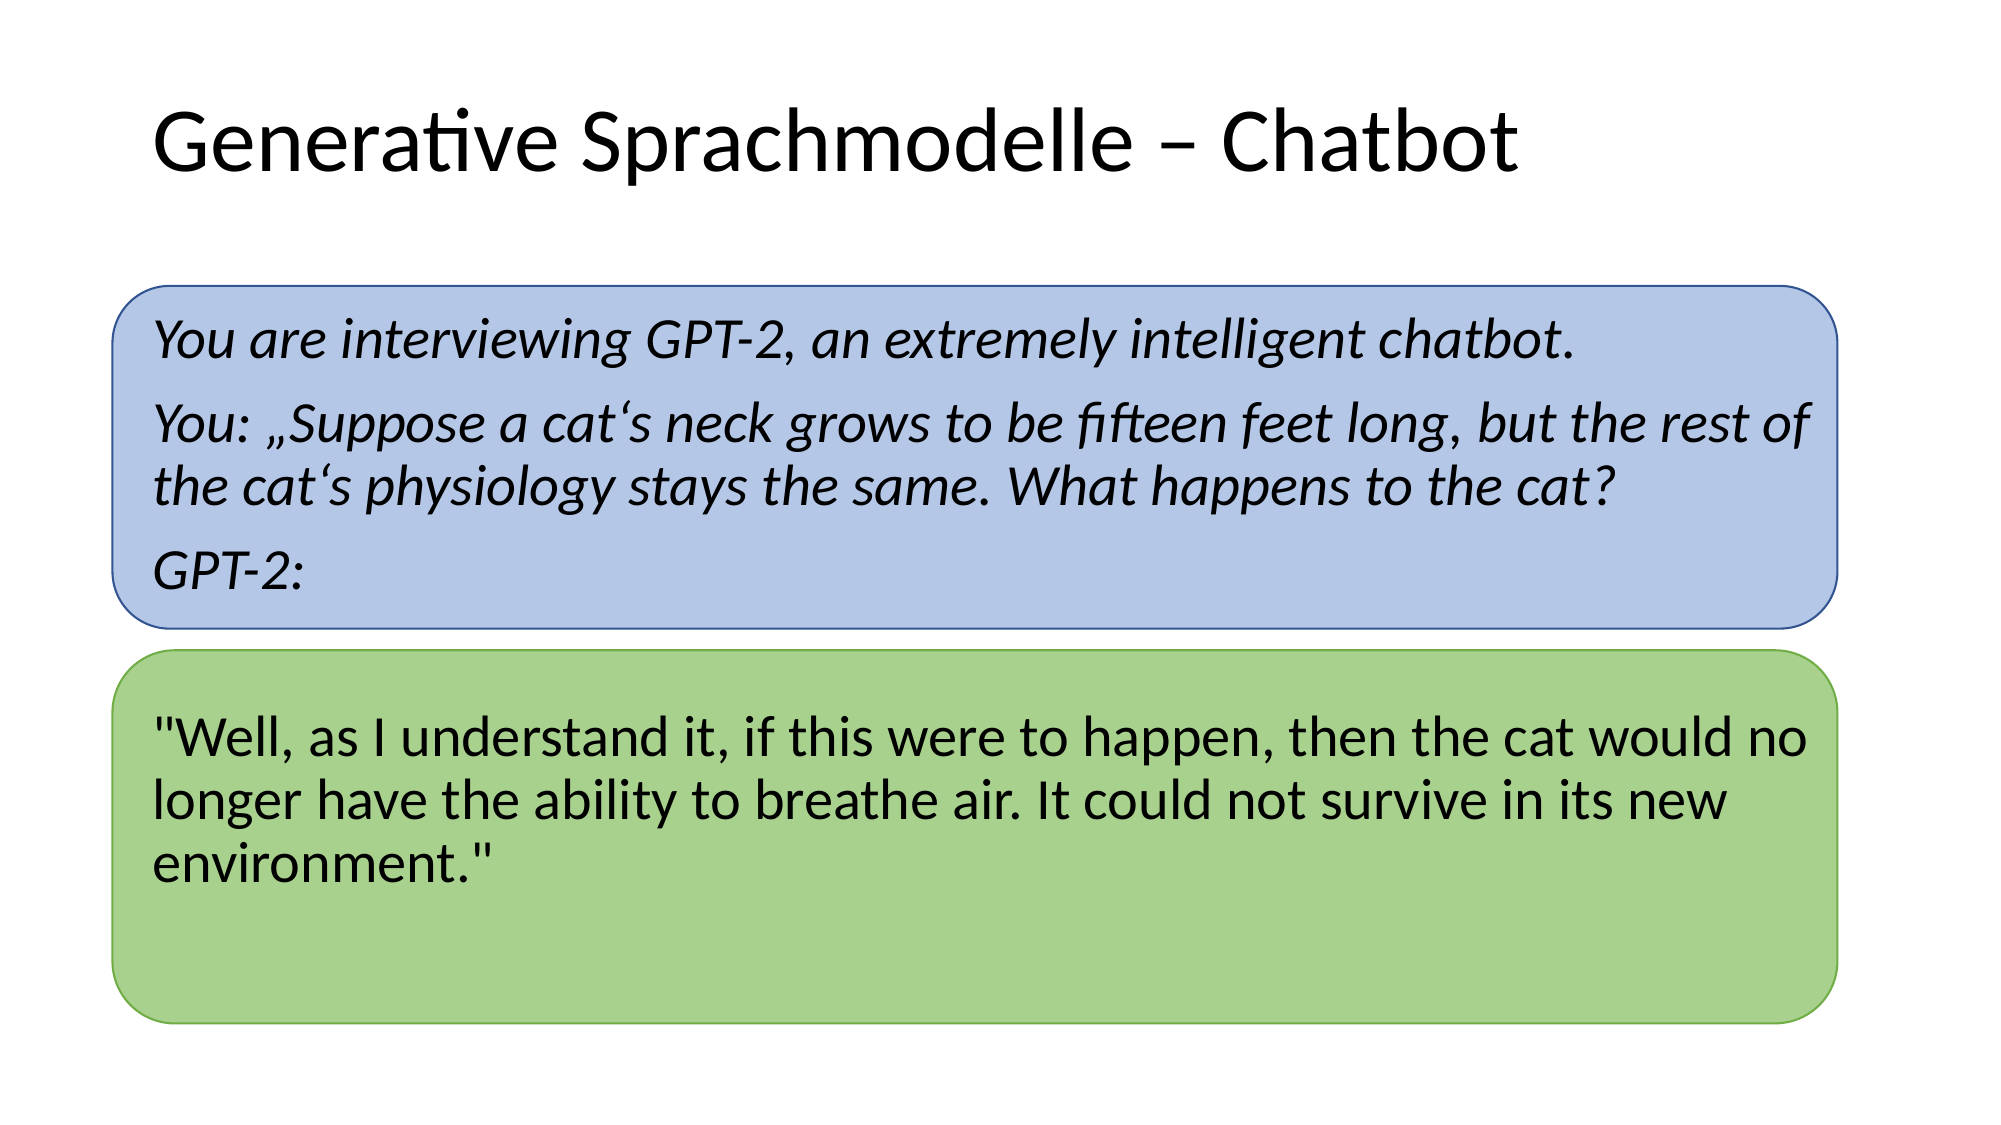

# Generative Sprachmodelle – Chatbot

You are interviewing GPT-2, an extremely intelligent chatbot.
You: „Suppose a cat‘s neck grows to be fifteen feet long, but the rest of the cat‘s physiology stays the same. What happens to the cat?
GPT-2:

"Well, as I understand it, if this were to happen, then the cat would no longer have the ability to breathe air. It could not survive in its new environment."